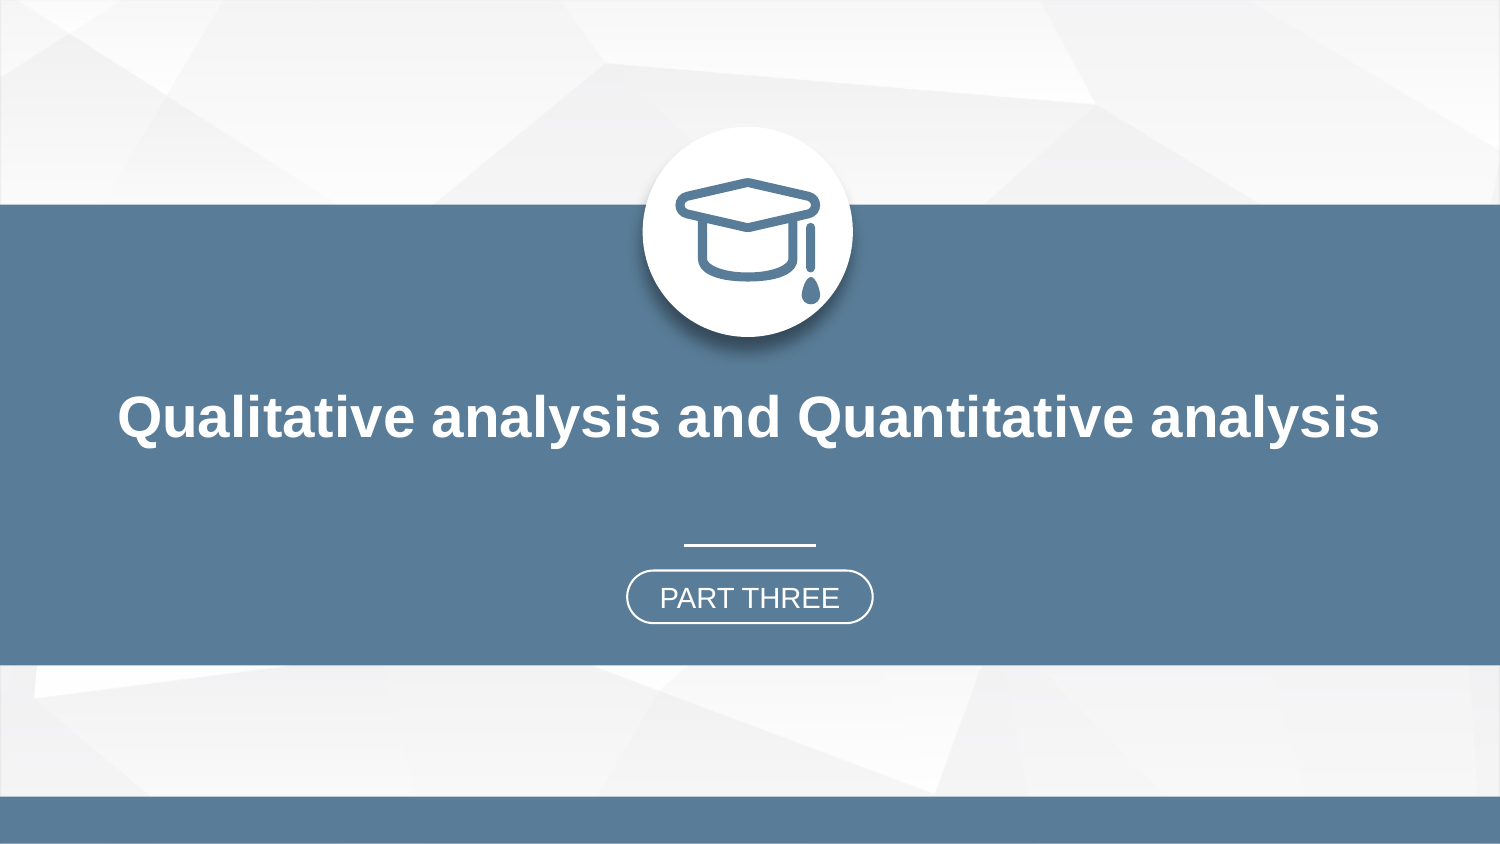

Qualitative analysis and Quantitative analysis
PART THREE